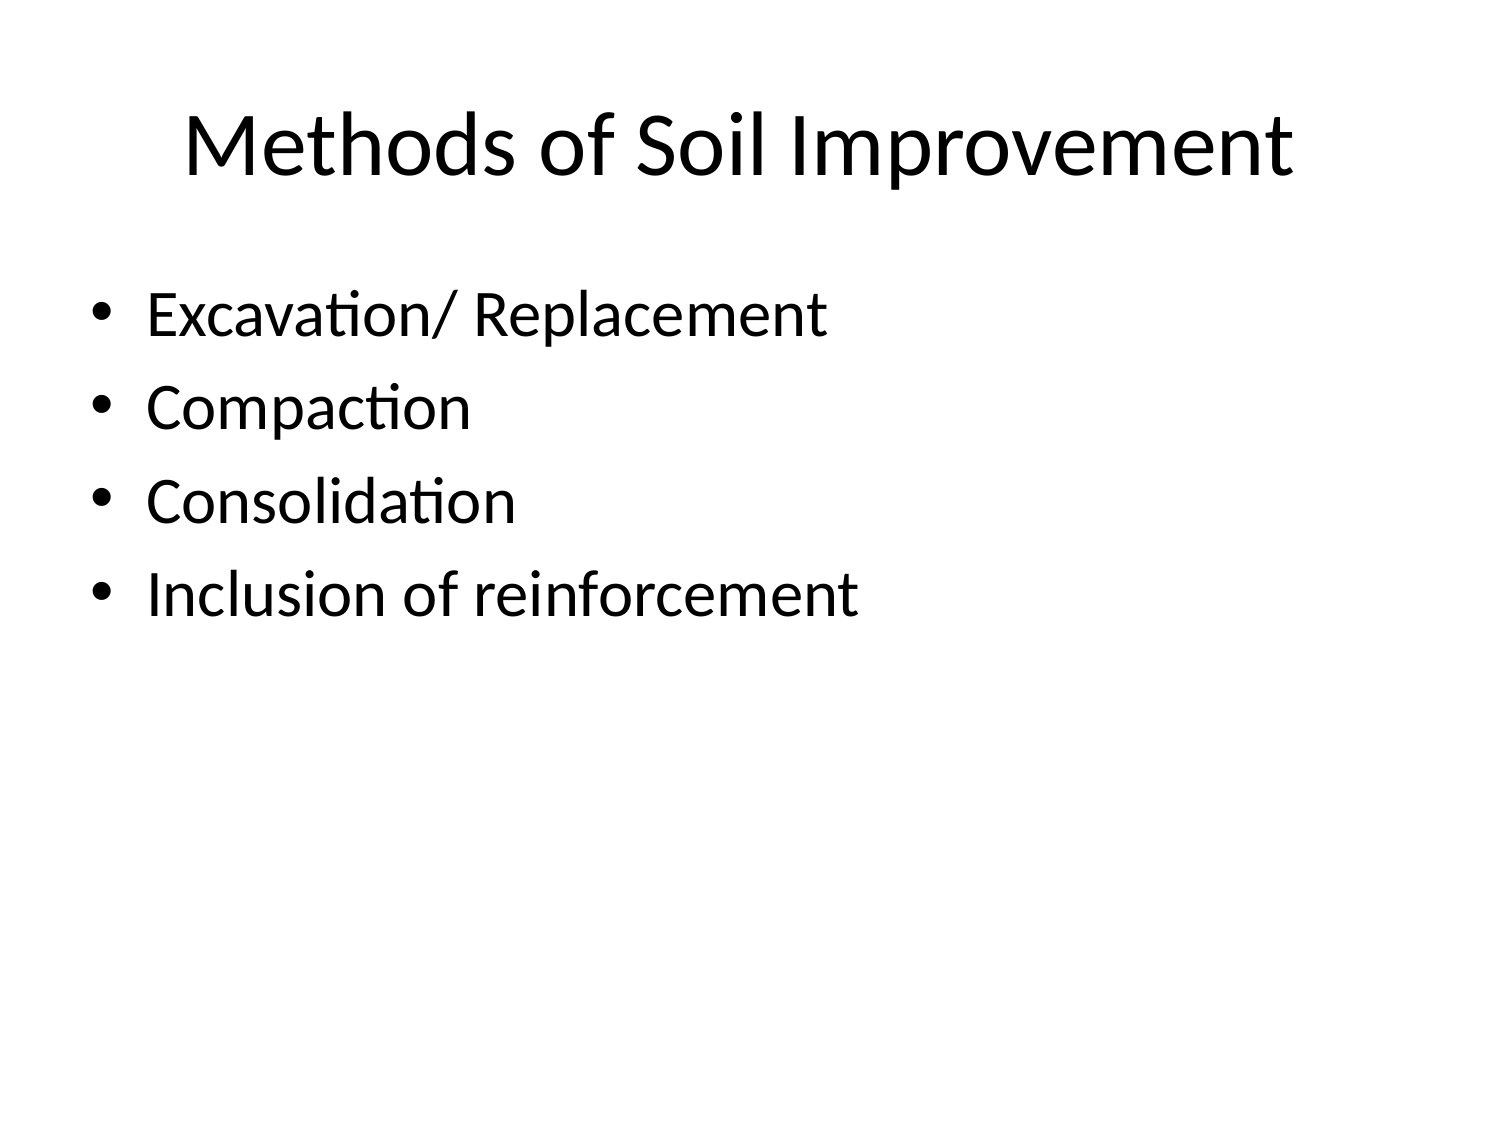

# Methods of Soil Improvement
Excavation/ Replacement
Compaction
Consolidation
Inclusion of reinforcement